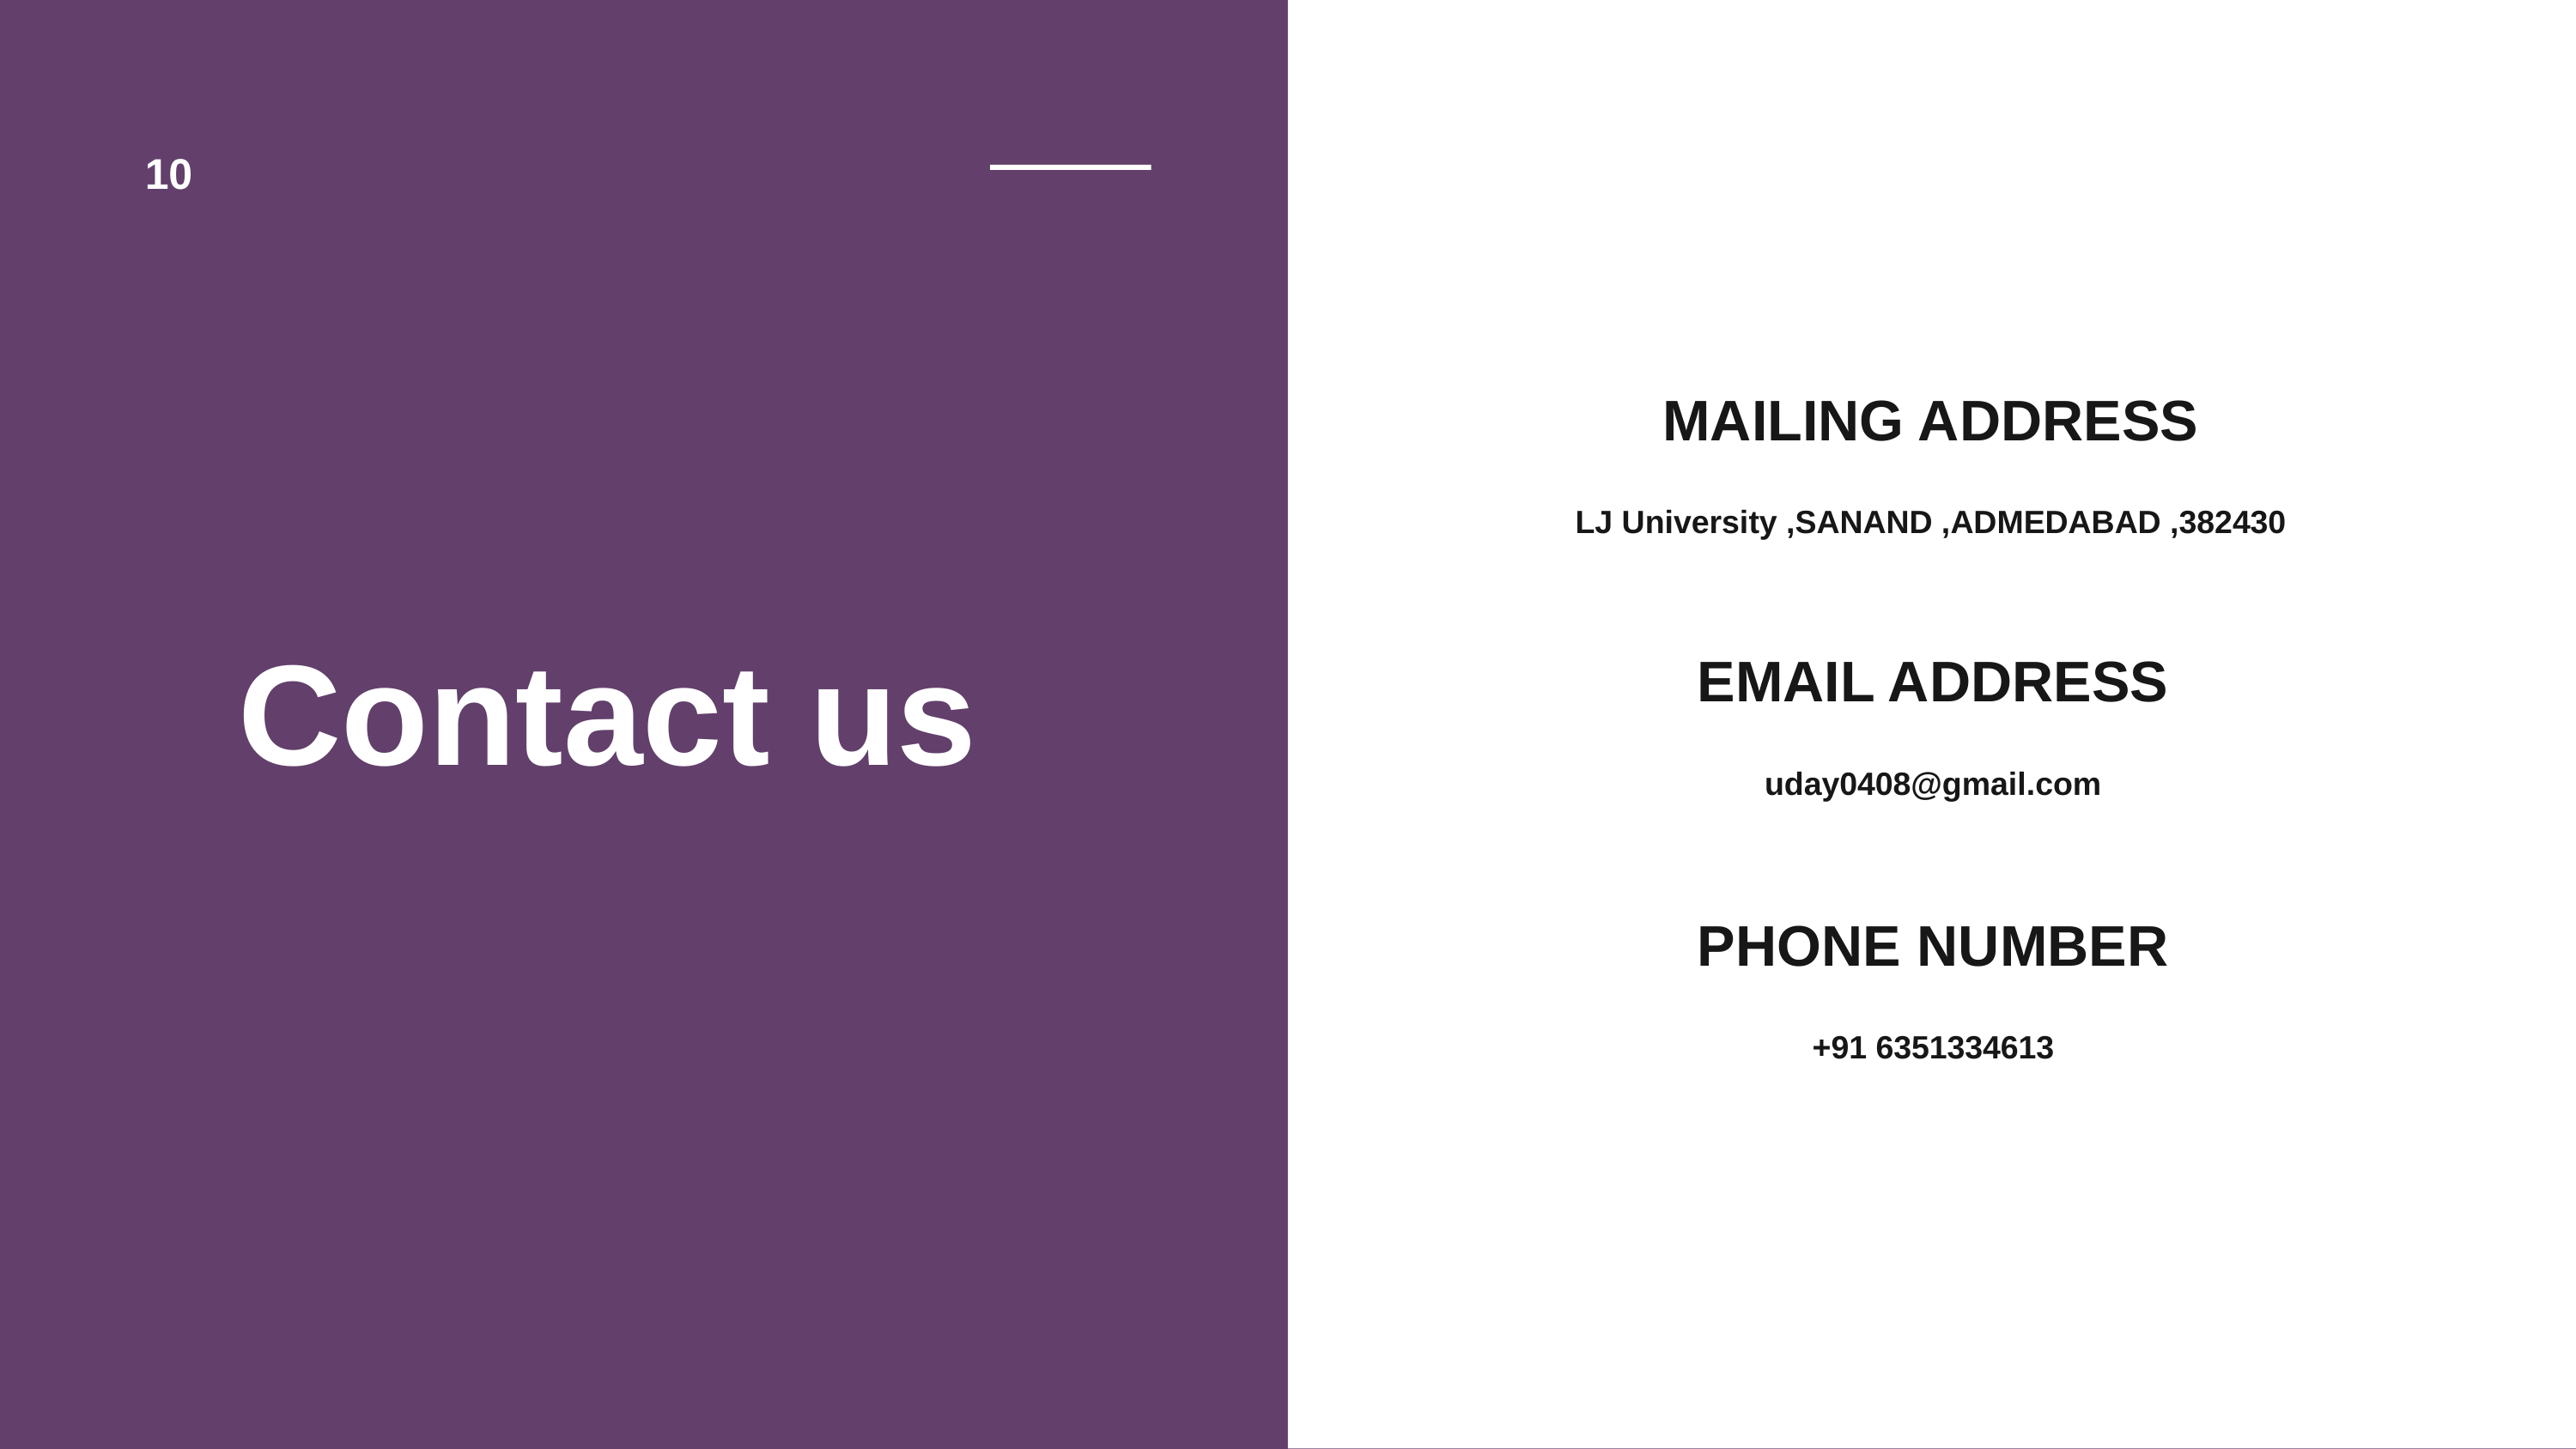

10
MAILING ADDRESS
LJ University ,SANAND ,ADMEDABAD ,382430
EMAIL ADDRESS
uday0408@gmail.com
PHONE NUMBER
+91 6351334613
Contact us